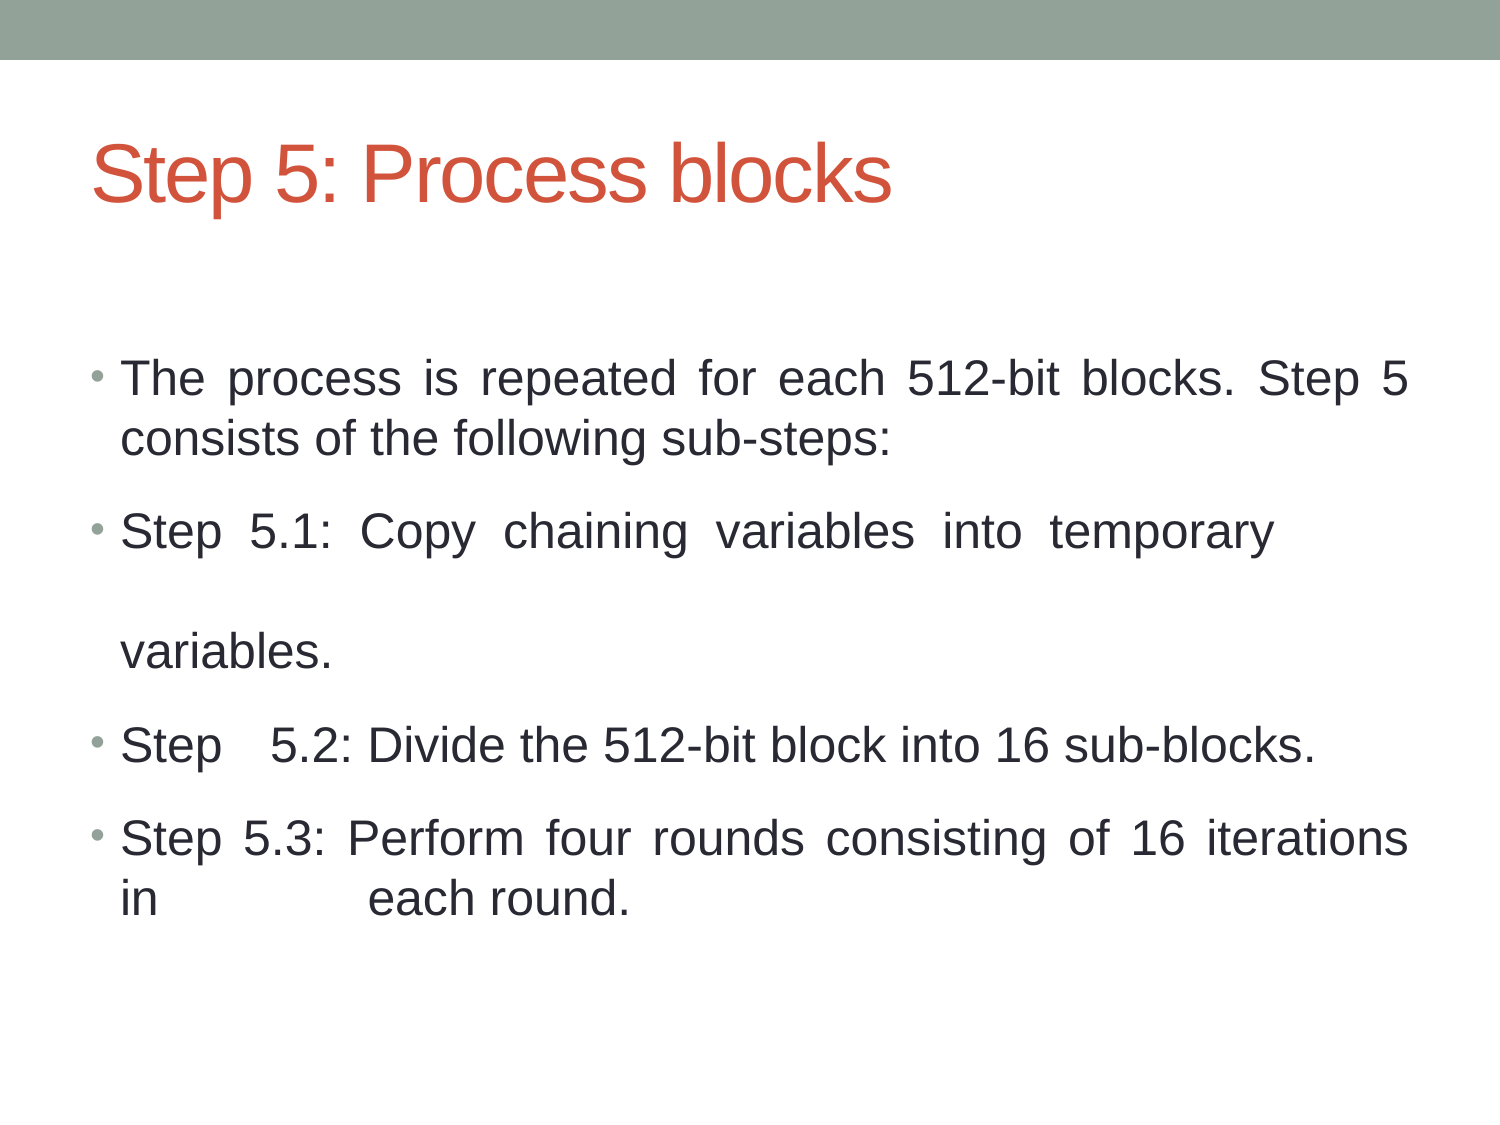

# Step 5: Process blocks
The process is repeated for each 512-bit blocks. Step 5 consists of the following sub-steps:

Step 5.1: Copy chaining variables into temporary 		       					 		 variables.

Step	5.2: Divide the 512-bit block into 16 sub-blocks.

Step 5.3: Perform four rounds consisting of 16 iterations in 	       each round.